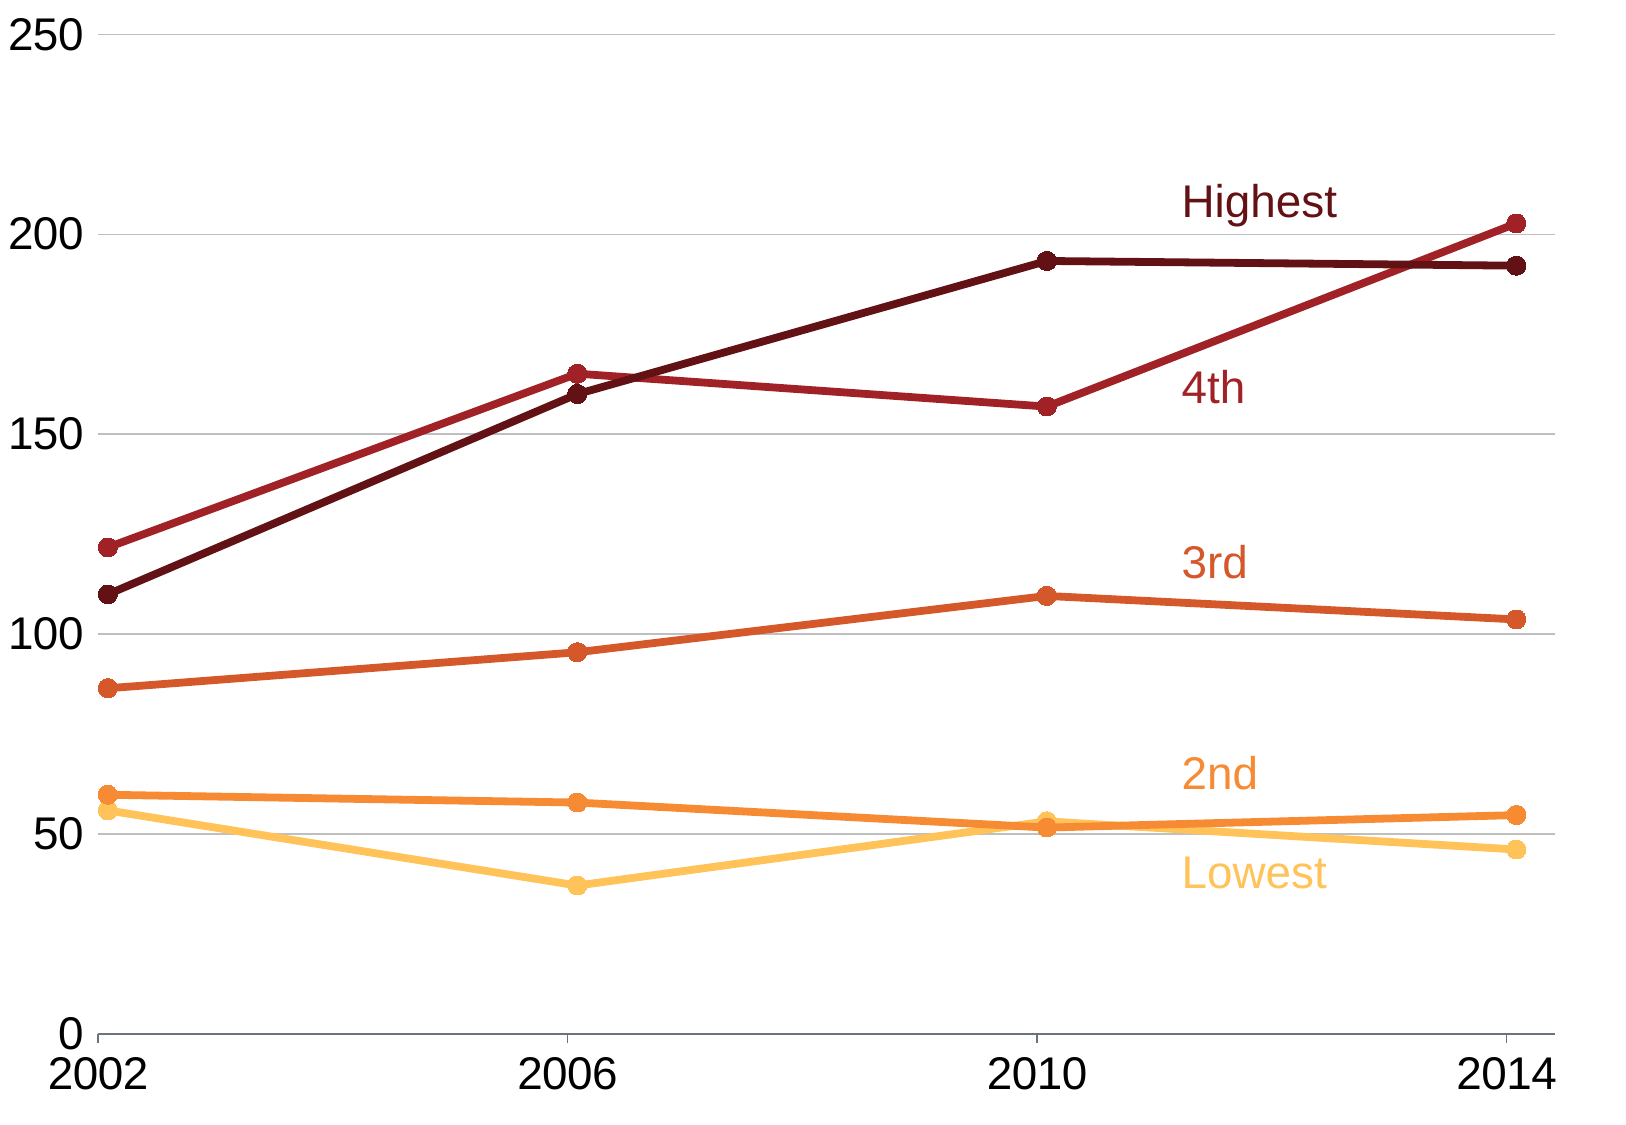

### Chart

| Category | 1st | 2nd | 3rd | 4th | 5th |
|---|---|---|---|---|---|
| 37288 | 55.87467362924247 | 59.7911227154046 | 86.4229765013054 | 121.671018276762 | 109.921671018276 |
| 38749 | 37.0757180156657 | 57.8328981723236 | 95.4308093994777 | 165.1436031331578 | 160.052219321148 |
| 40210 | 53.1331592689294 | 51.5665796344647 | 109.53002610966 | 156.919060052219 | 193.342036553524 |
| 41671 | 46.083550913838 | 54.6997389033942 | 103.655352480417 | 202.741514360313 | 192.167101827676 |
Highest
4th
3rd
2nd
Lowest